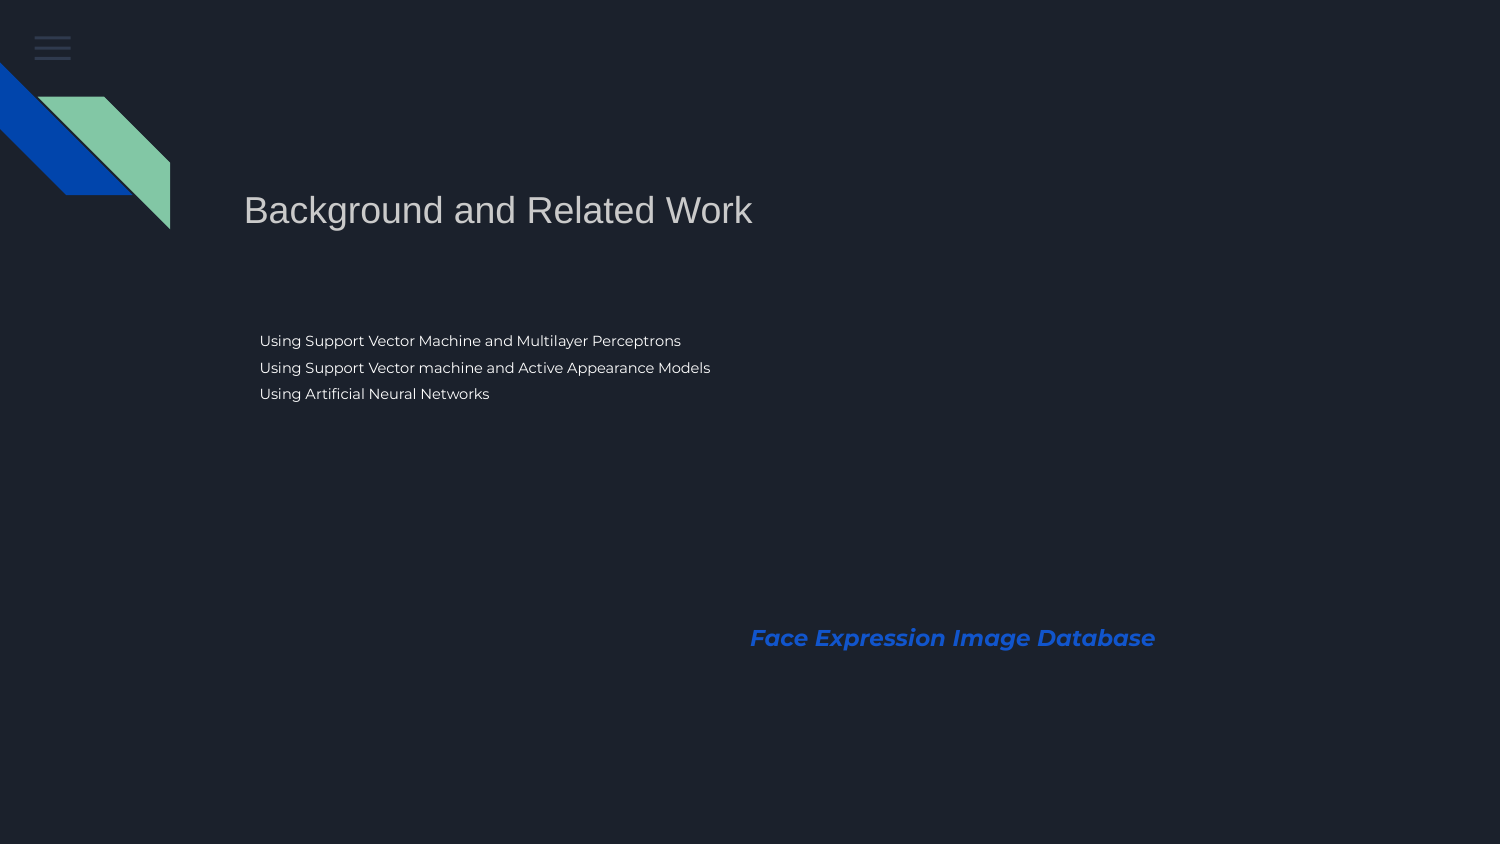

Background and Related Work
Using Support Vector Machine and Multilayer Perceptrons
Using Support Vector machine and Active Appearance Models
Using Artificial Neural Networks

 Face Expression Image Database